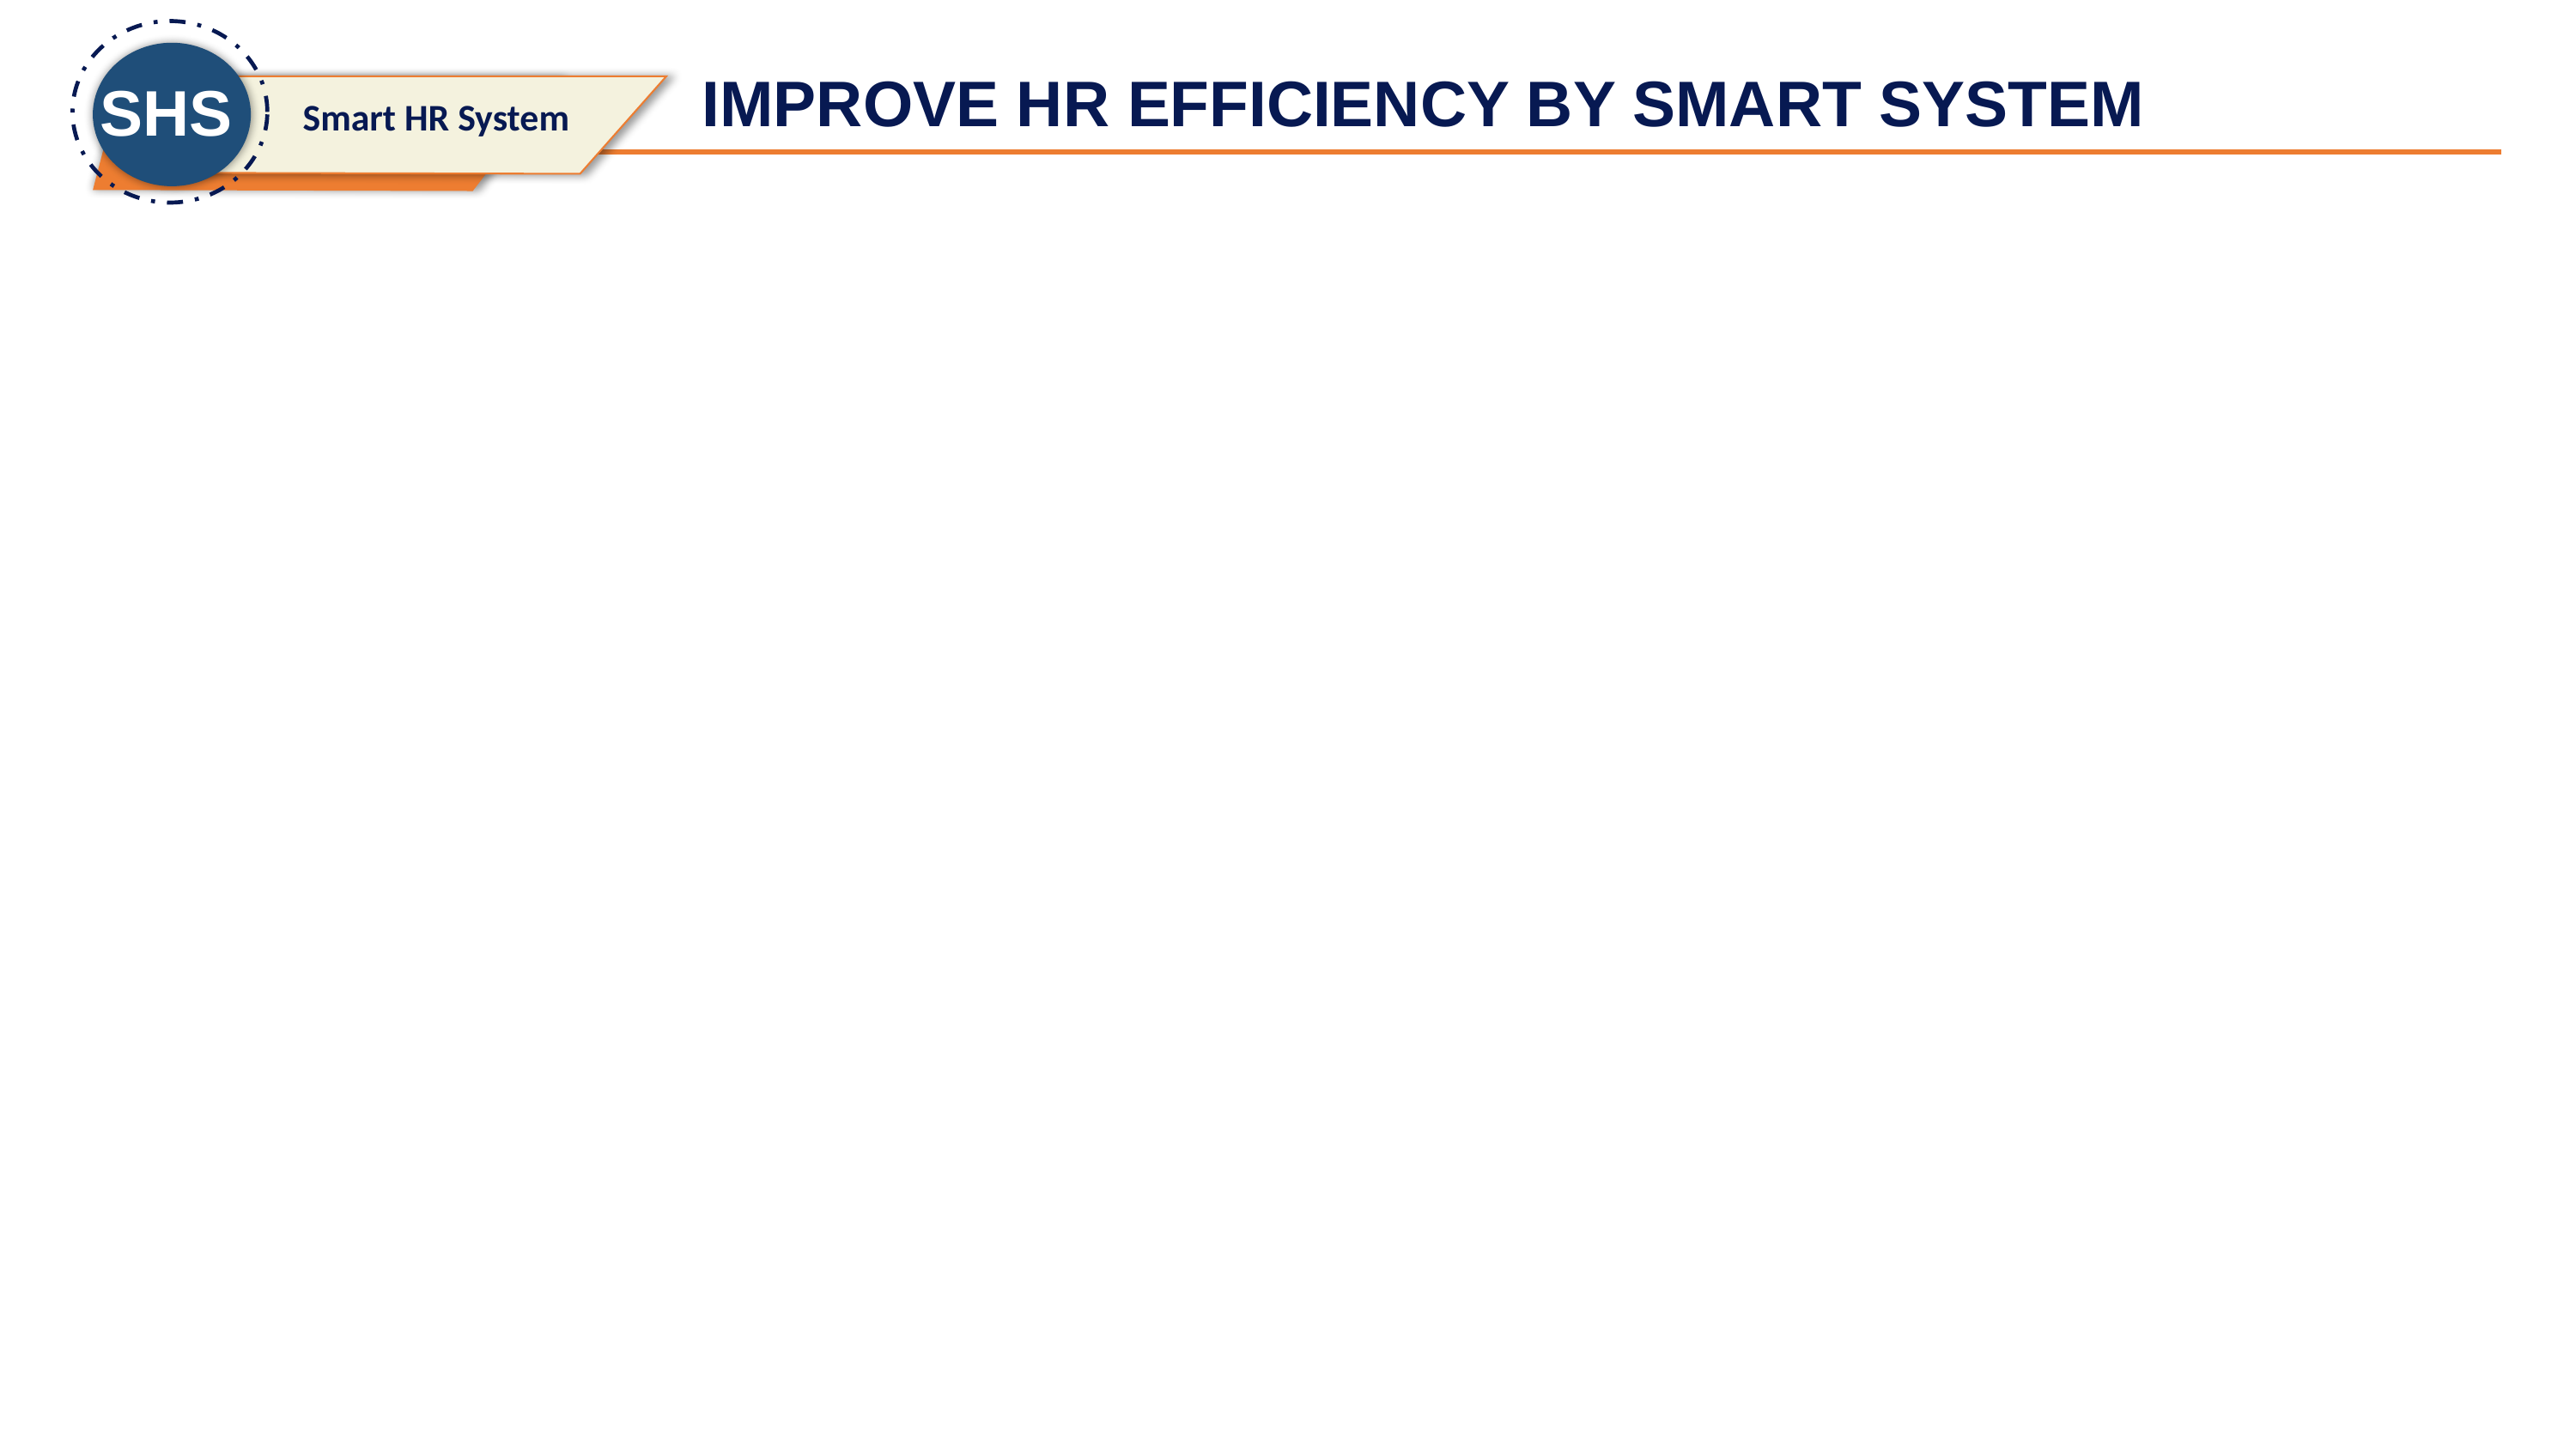

SHS

Smart HR System
IMPROVE HR EFFICIENCY BY SMART SYSTEM